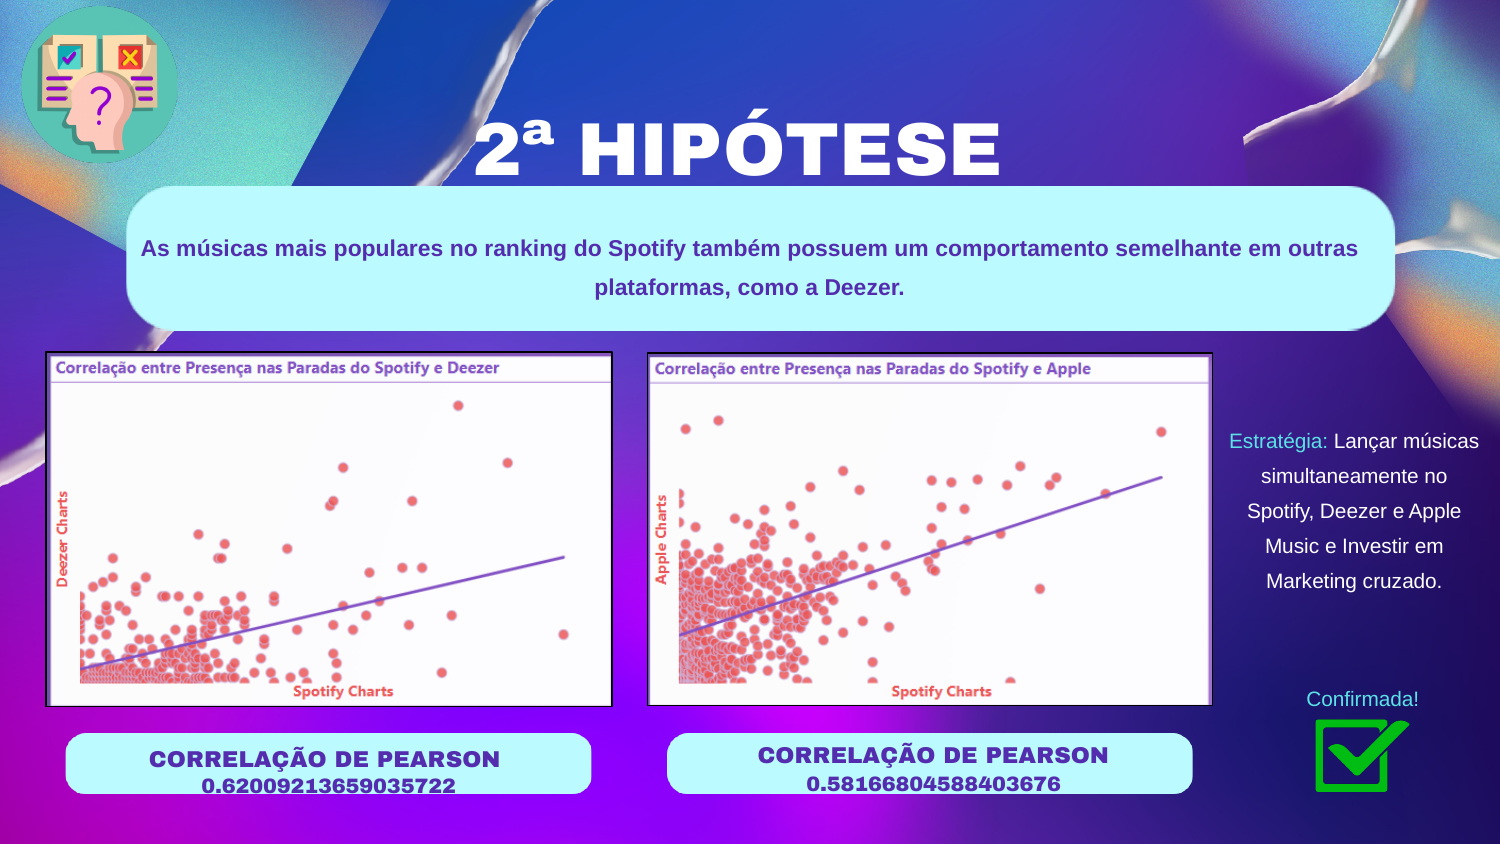

2ª HIPÓTESE

As músicas mais populares no ranking do Spotify também possuem um comportamento semelhante em outras plataformas, como a Deezer.

Estratégia: Lançar músicas simultaneamente no Spotify, Deezer e Apple Music e Investir em Marketing cruzado.
Confirmada!

CORRELAÇÃO DE PEARSON

CORRELAÇÃO DE PEARSON

0.58166804588403676

0.62009213659035722